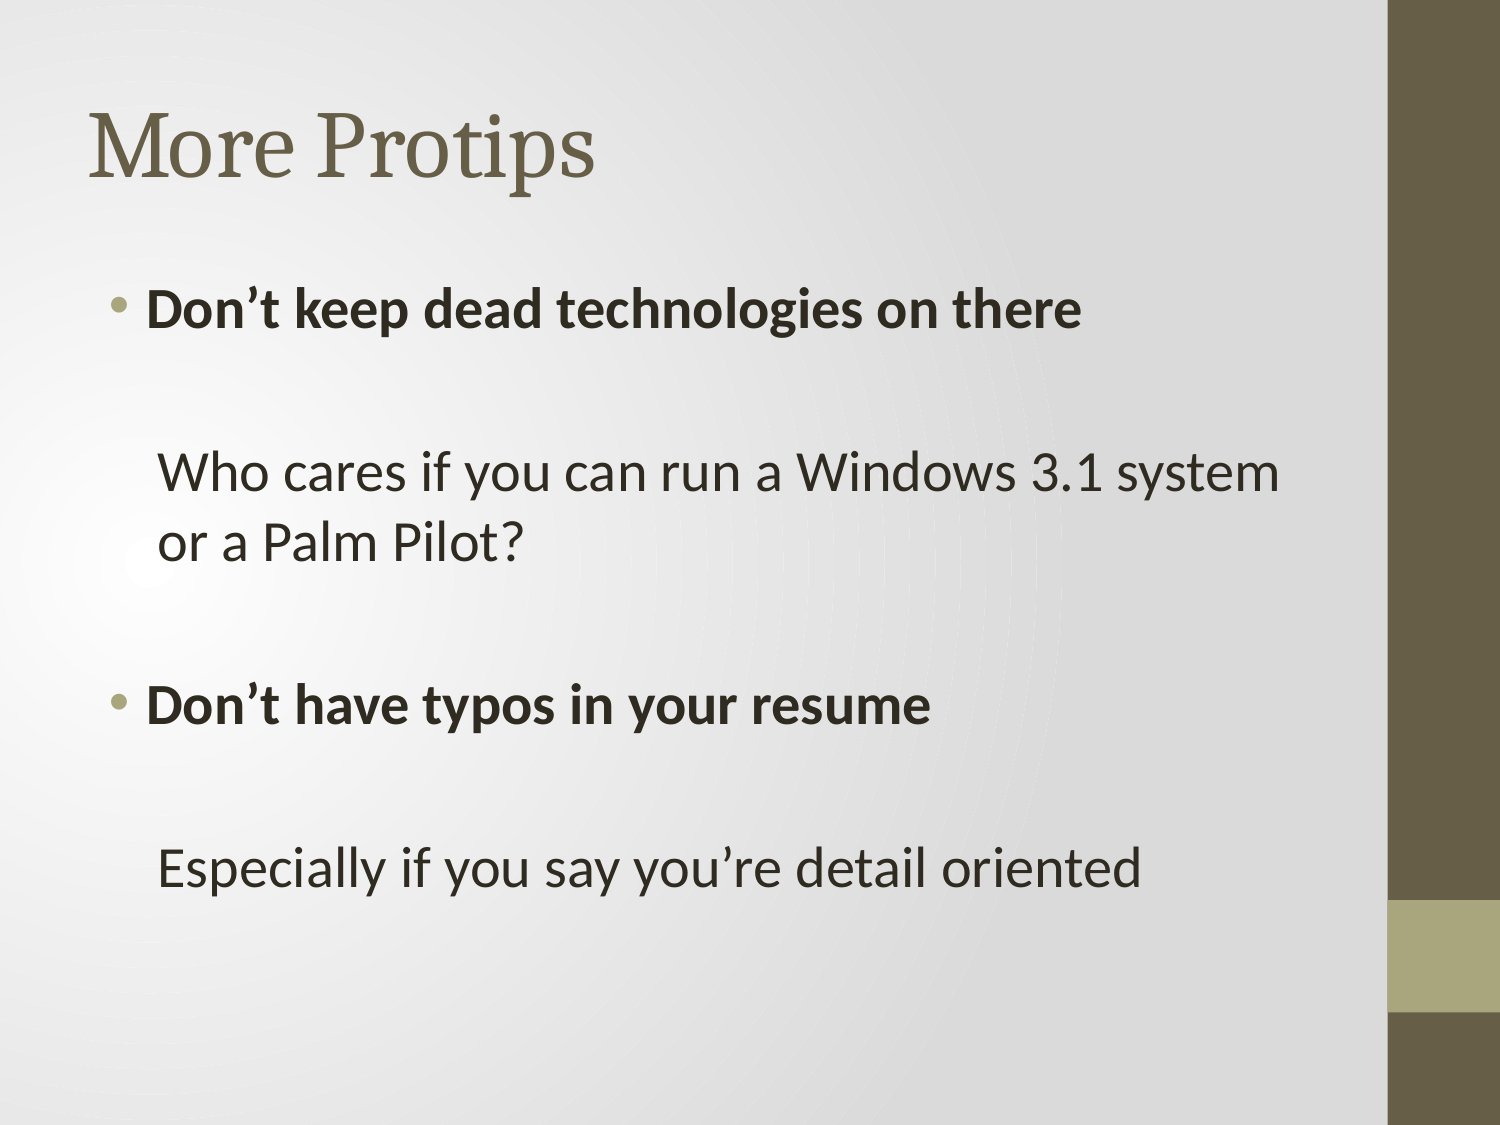

# More Protips
Don’t keep dead technologies on there

Who cares if you can run a Windows 3.1 system or a Palm Pilot?

Don’t have typos in your resume

Especially if you say you’re detail oriented